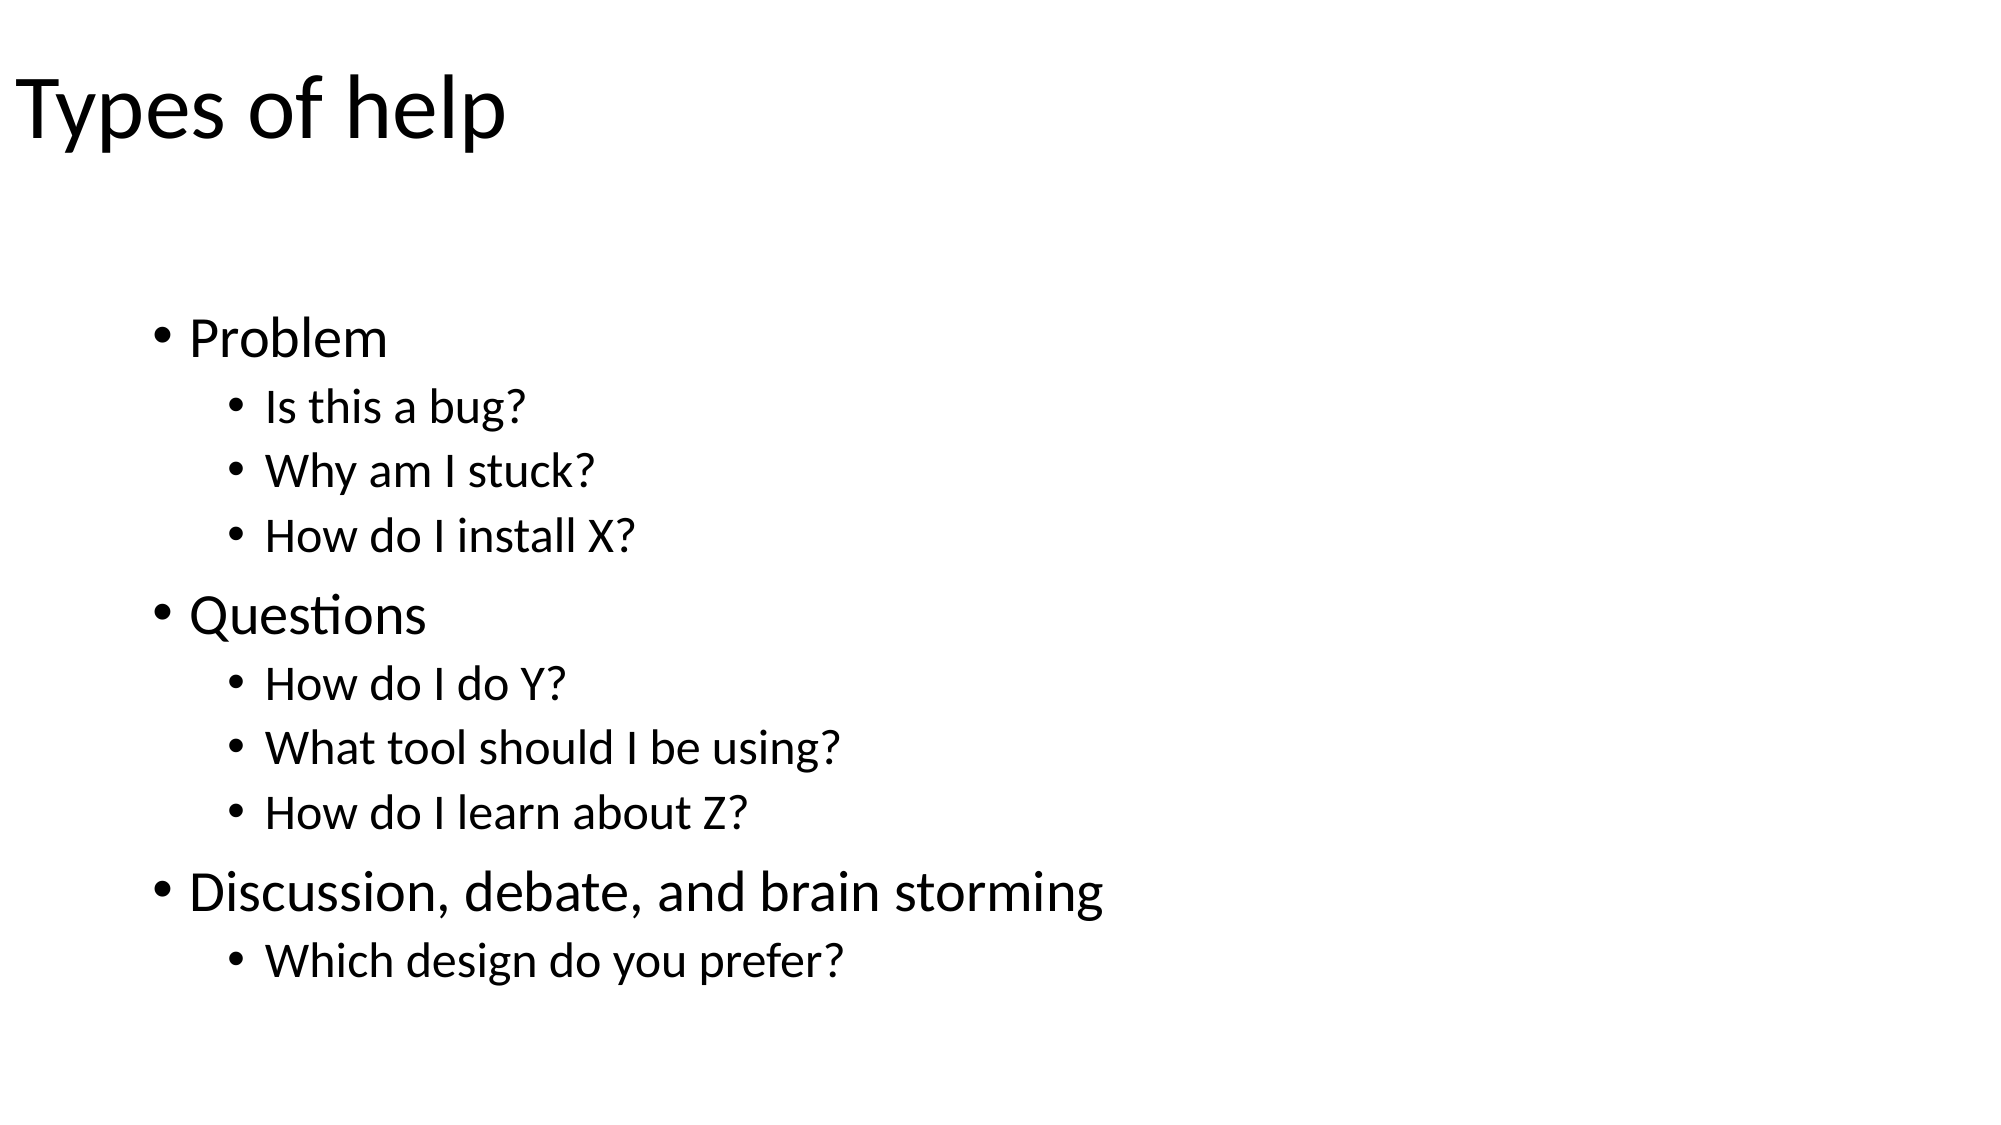

# Types of help
Problem
Is this a bug?
Why am I stuck?
How do I install X?
Questions
How do I do Y?
What tool should I be using?
How do I learn about Z?
Discussion, debate, and brain storming
Which design do you prefer?